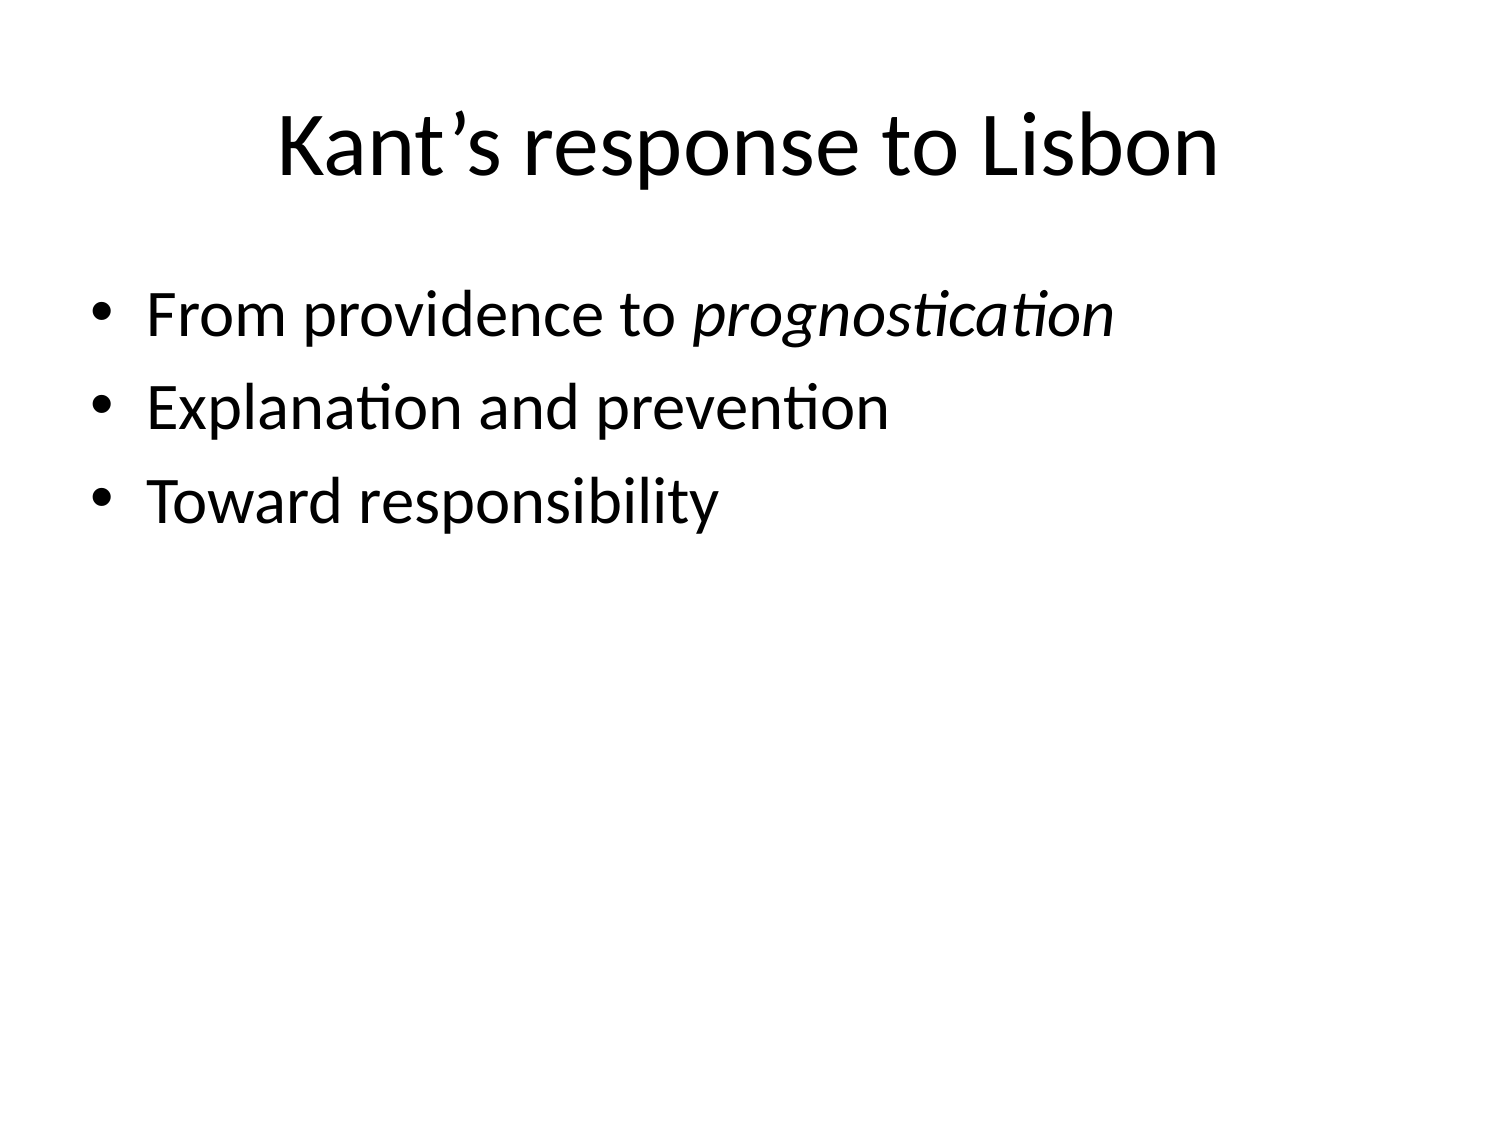

# Kant’s response to Lisbon
From providence to prognostication
Explanation and prevention
Toward responsibility